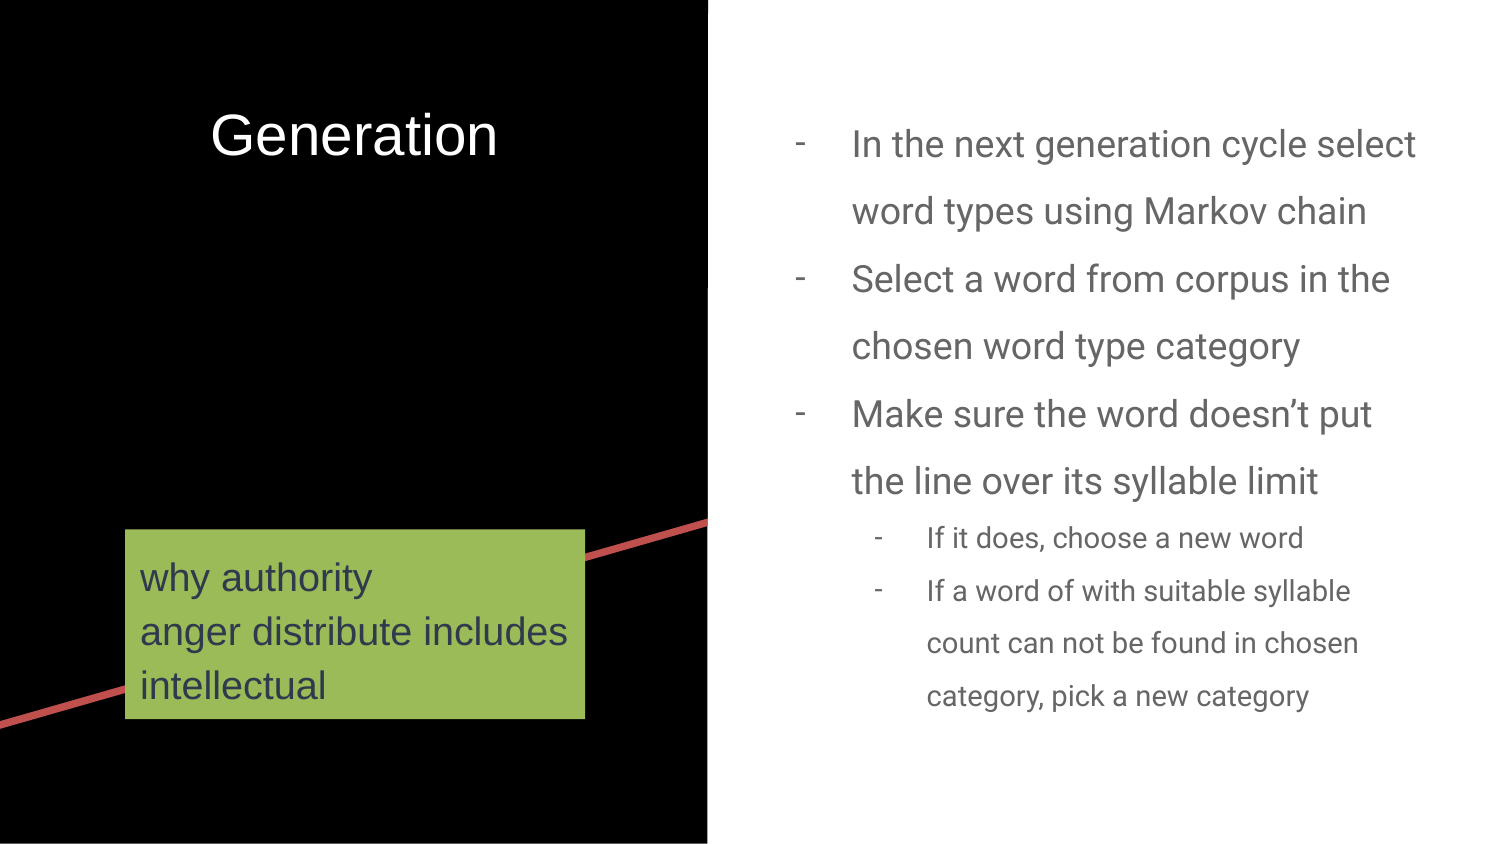

Generation
In the next generation cycle select word types using Markov chain
Select a word from corpus in the chosen word type category
Make sure the word doesn’t put the line over its syllable limit
If it does, choose a new word
If a word of with suitable syllable count can not be found in chosen category, pick a new category
why authority
anger distribute includes
intellectual